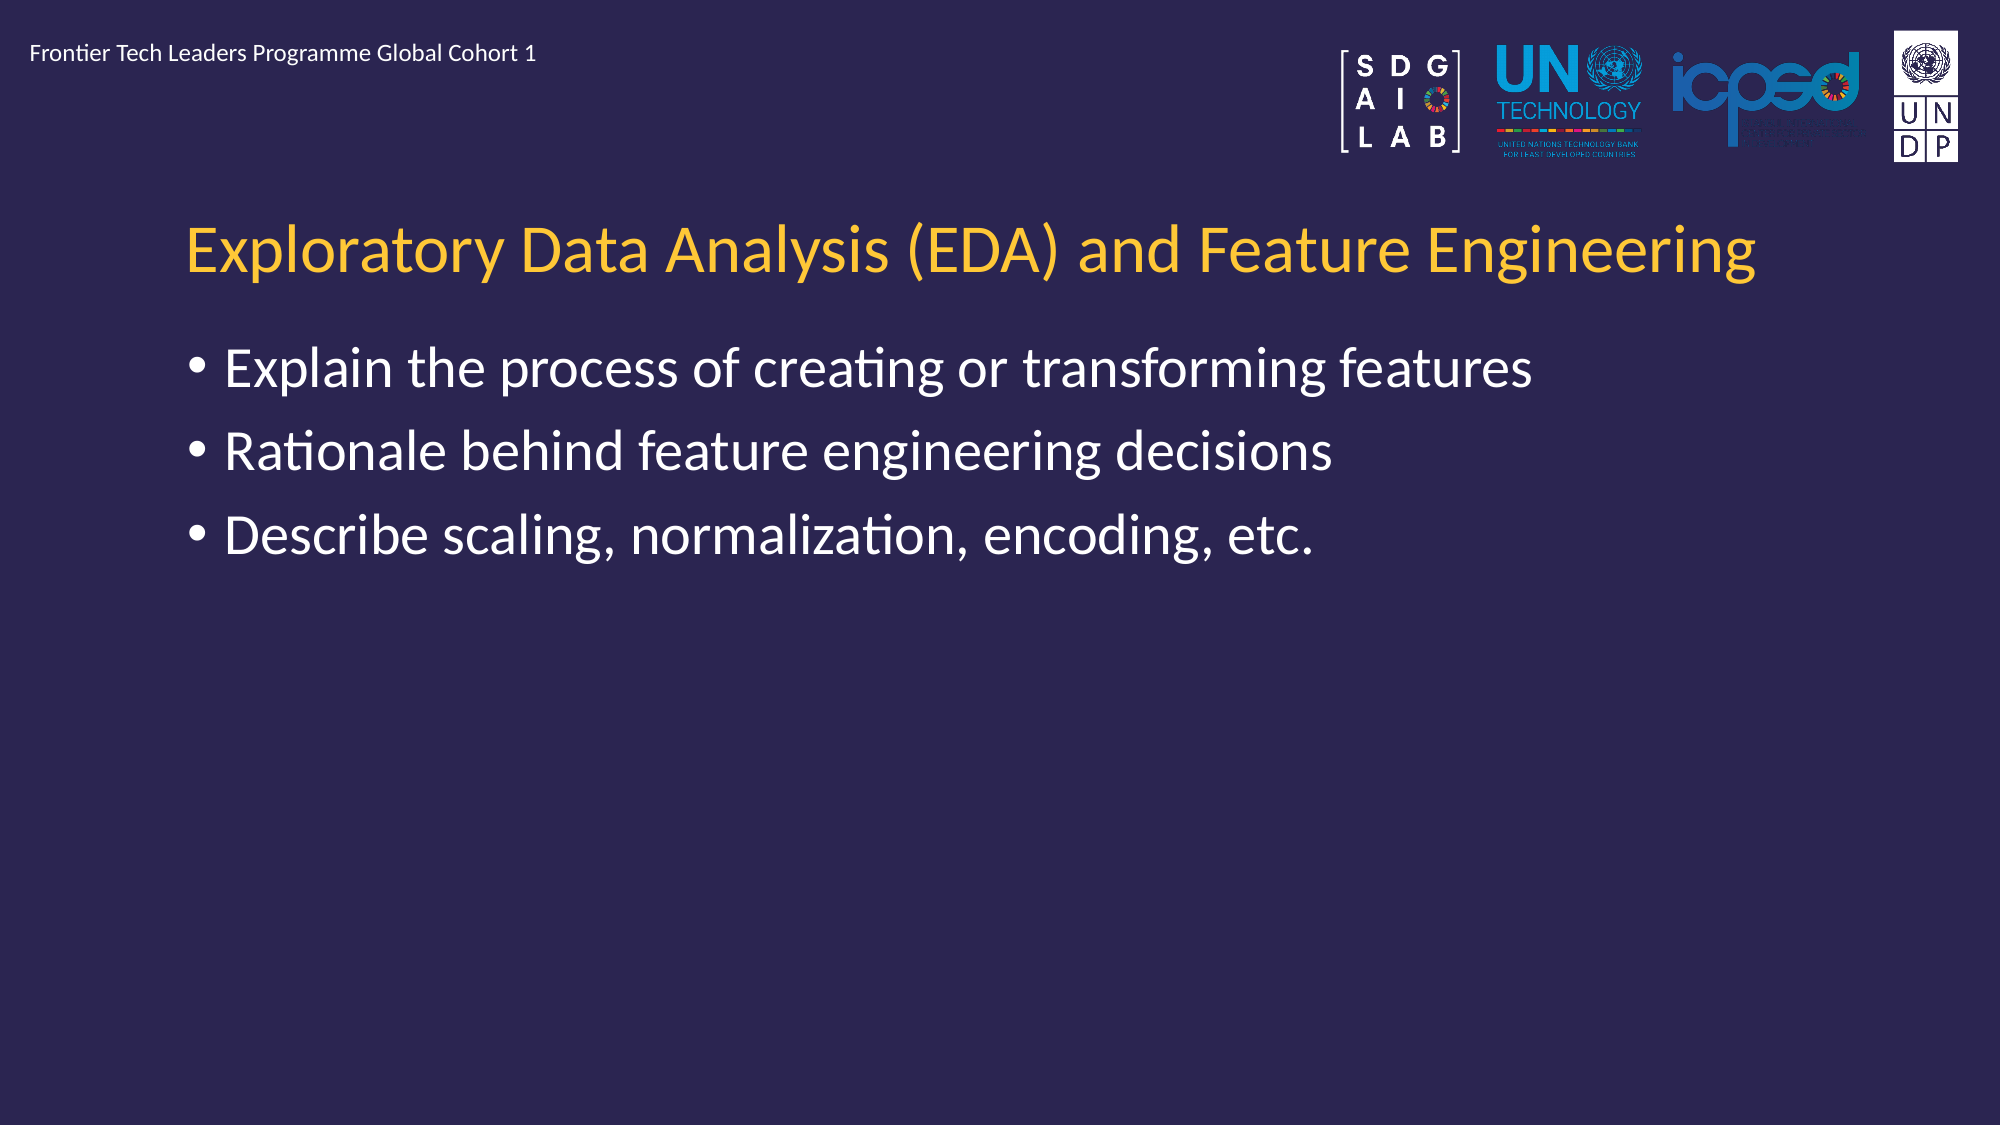

Frontier Tech Leaders Programme Global Cohort 1
# Exploratory Data Analysis (EDA) and Feature Engineering
Explain the process of creating or transforming features
Rationale behind feature engineering decisions
Describe scaling, normalization, encoding, etc.